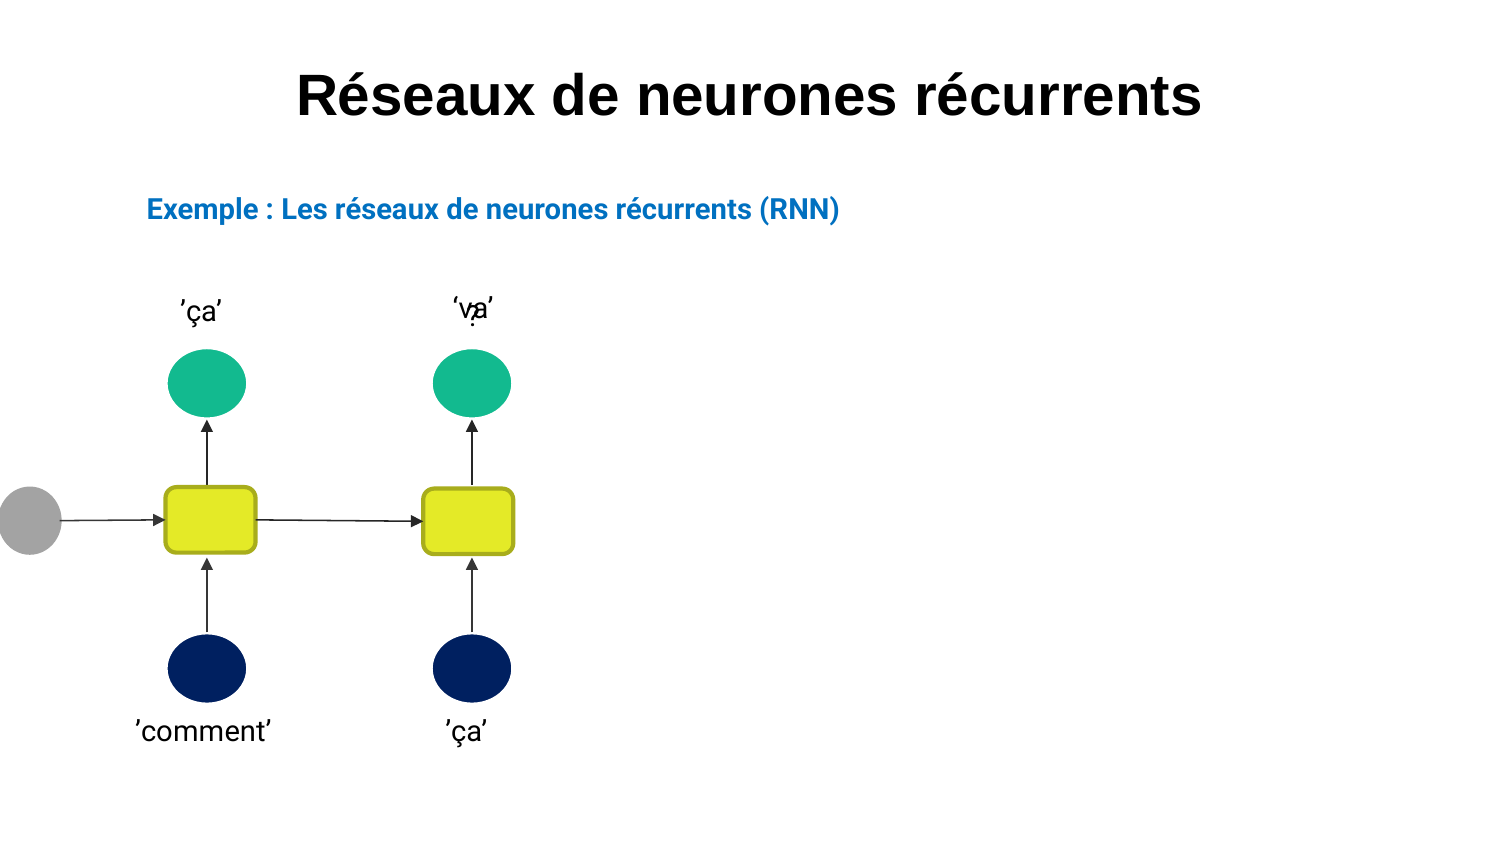

# Réseaux de neurones récurrents
Exemple : Les réseaux de neurones récurrents (RNN)
‘va’
’ça’
?

’comment’
’ça’